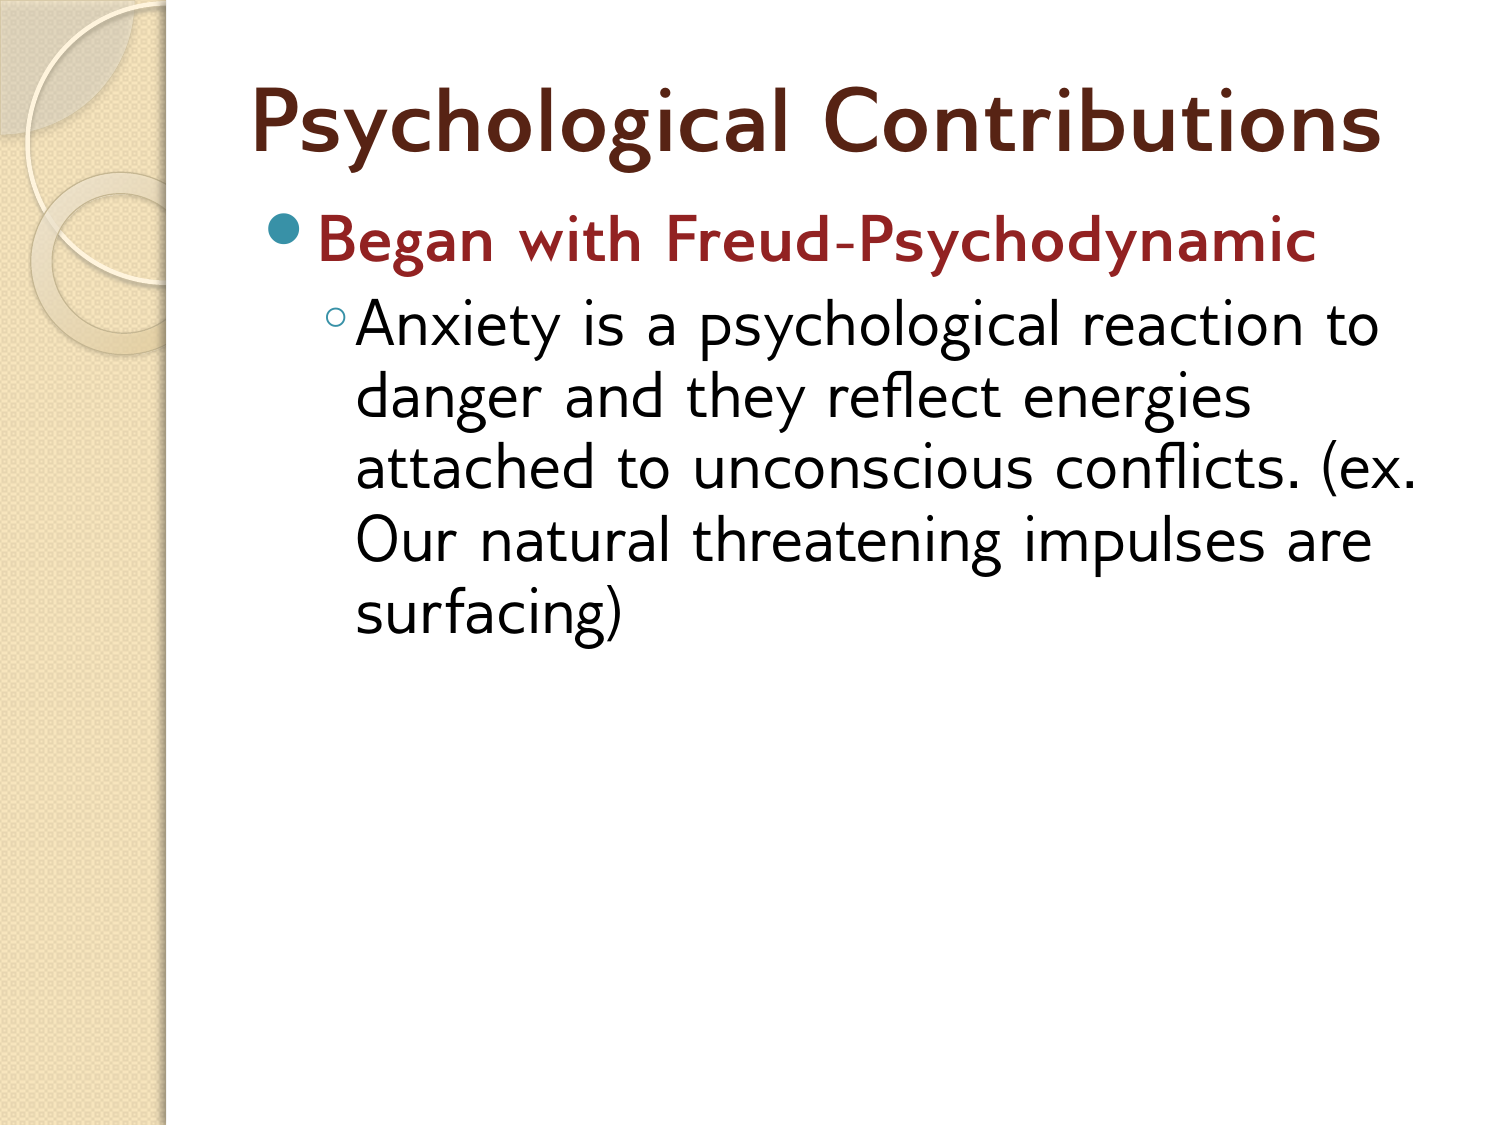

# Psychological Contributions
Began with Freud-Psychodynamic
Anxiety is a psychological reaction to danger and they reflect energies attached to unconscious conflicts. (ex. Our natural threatening impulses are surfacing)